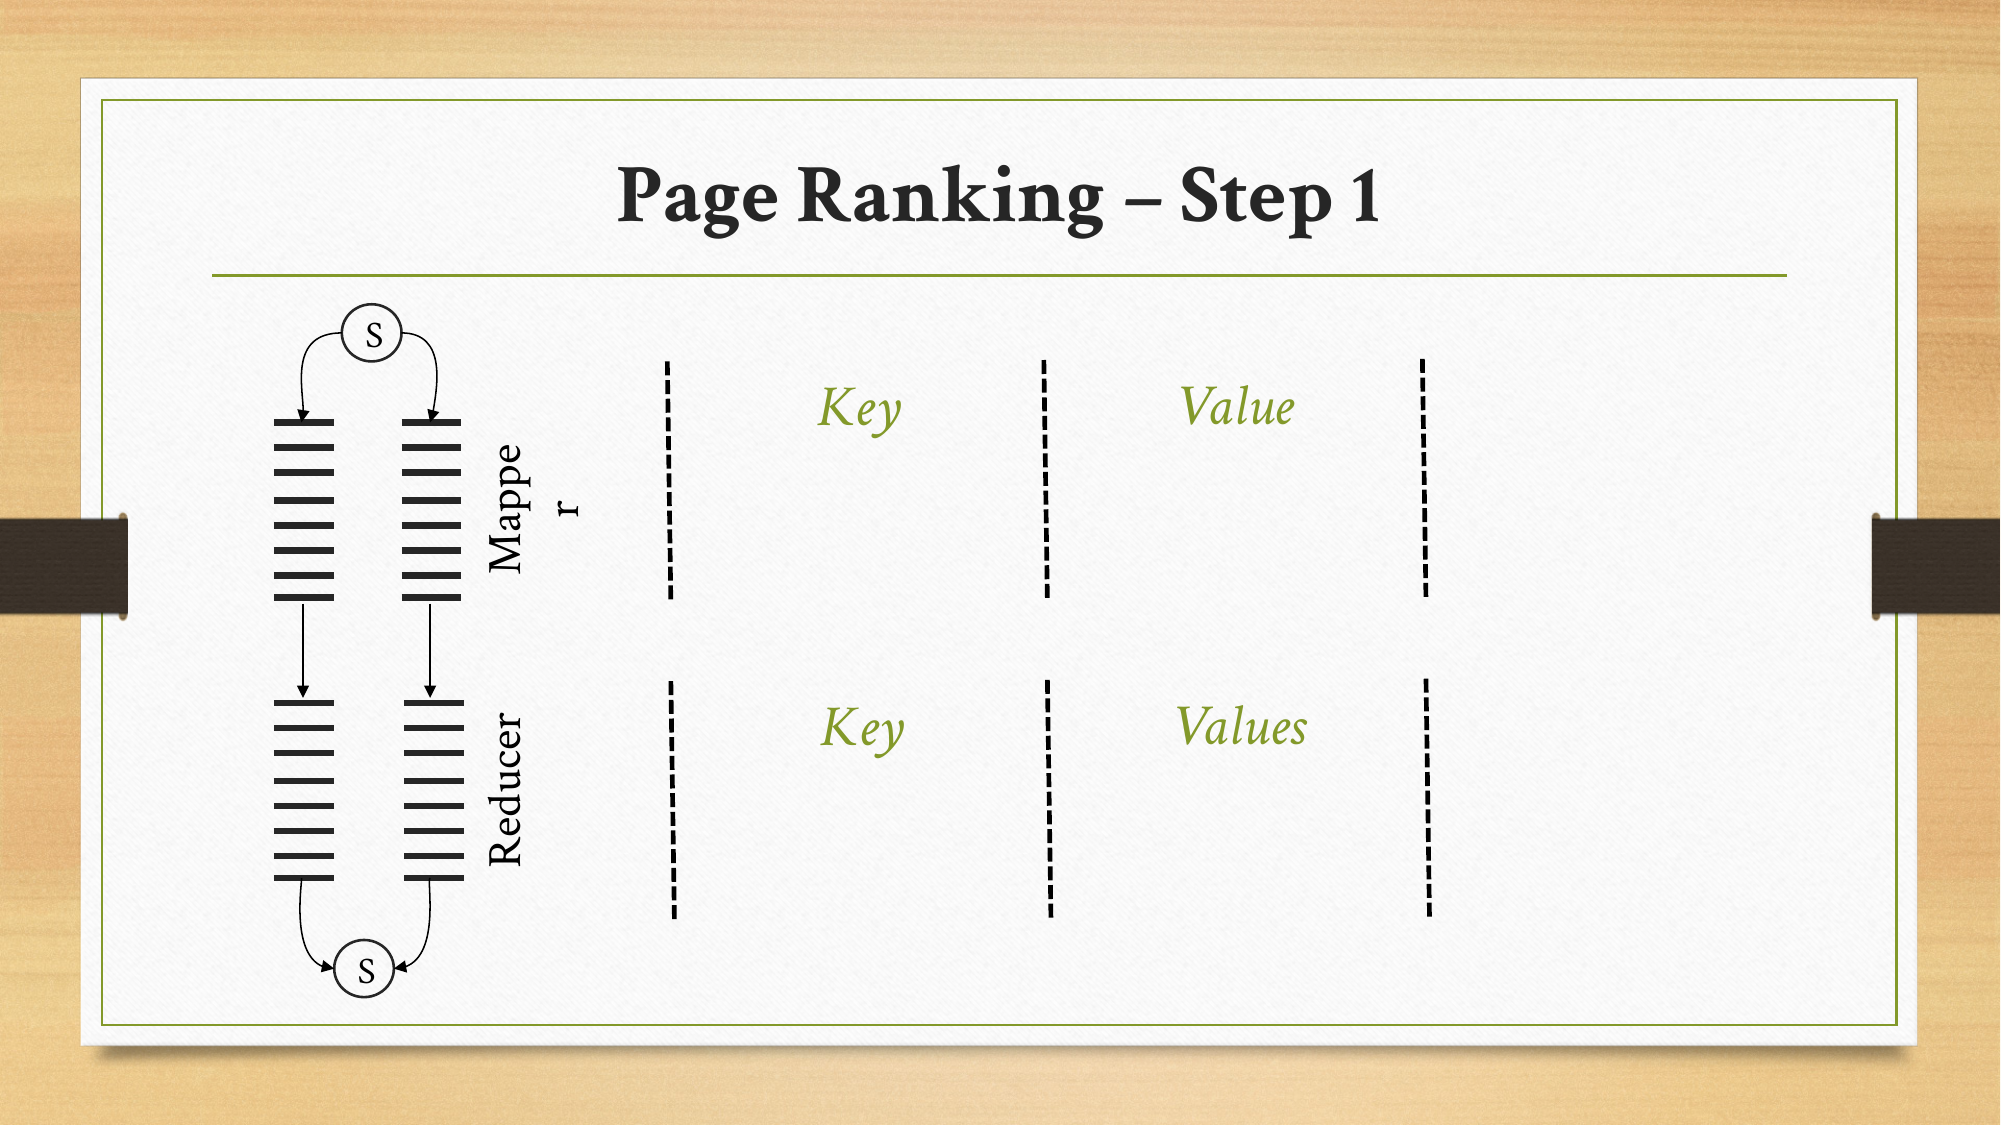

# Page Ranking – Step 1
S
Mapper
Reducer
S
Value
Key
Values
Key